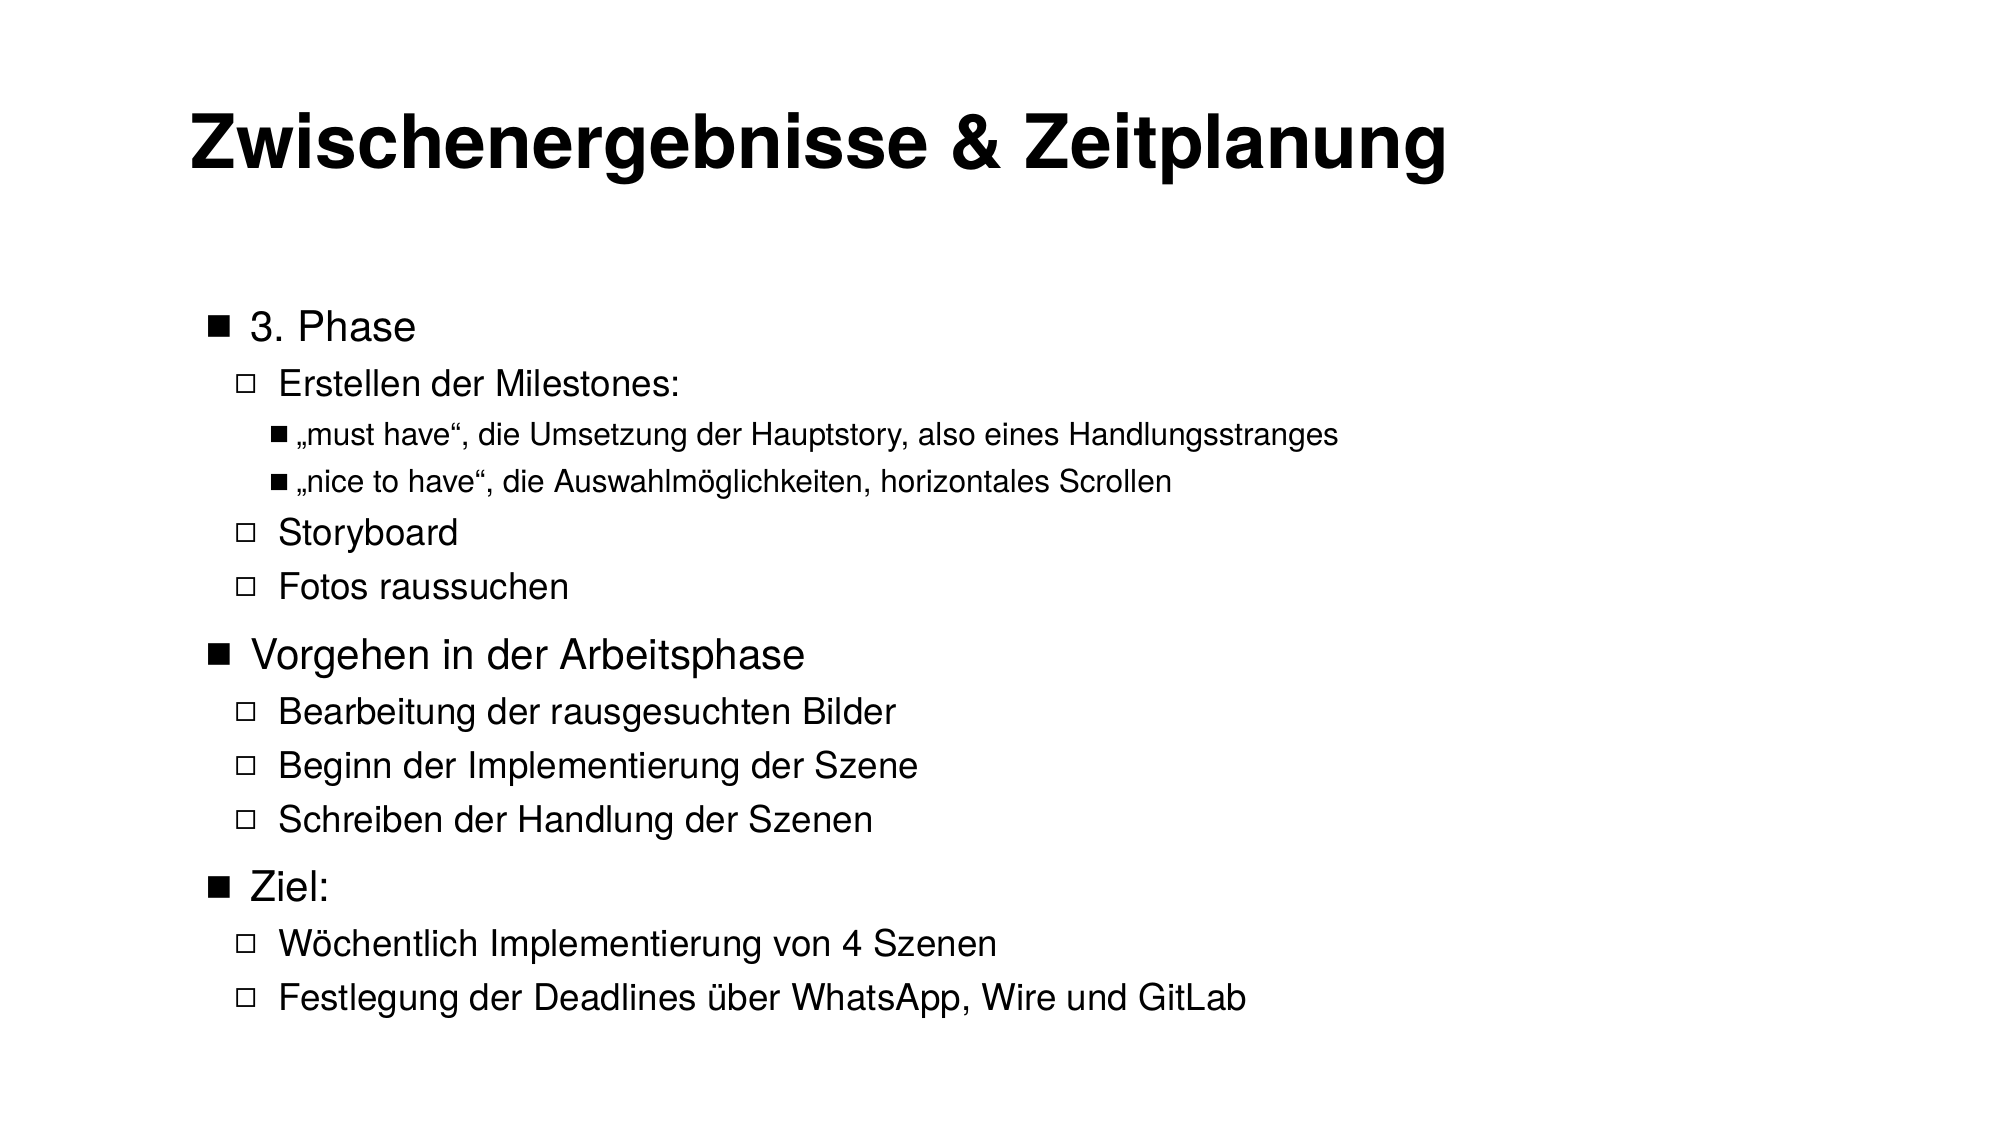

# Zwischenergebnisse & Zeitplanung
3. Phase
Erstellen der Milestones:
„must have“, die Umsetzung der Hauptstory, also eines Handlungsstranges
„nice to have“, die Auswahlmöglichkeiten, horizontales Scrollen
Storyboard
Fotos raussuchen
Vorgehen in der Arbeitsphase
Bearbeitung der rausgesuchten Bilder
Beginn der Implementierung der Szene
Schreiben der Handlung der Szenen
Ziel:
Wöchentlich Implementierung von 4 Szenen
Festlegung der Deadlines über WhatsApp, Wire und GitLab